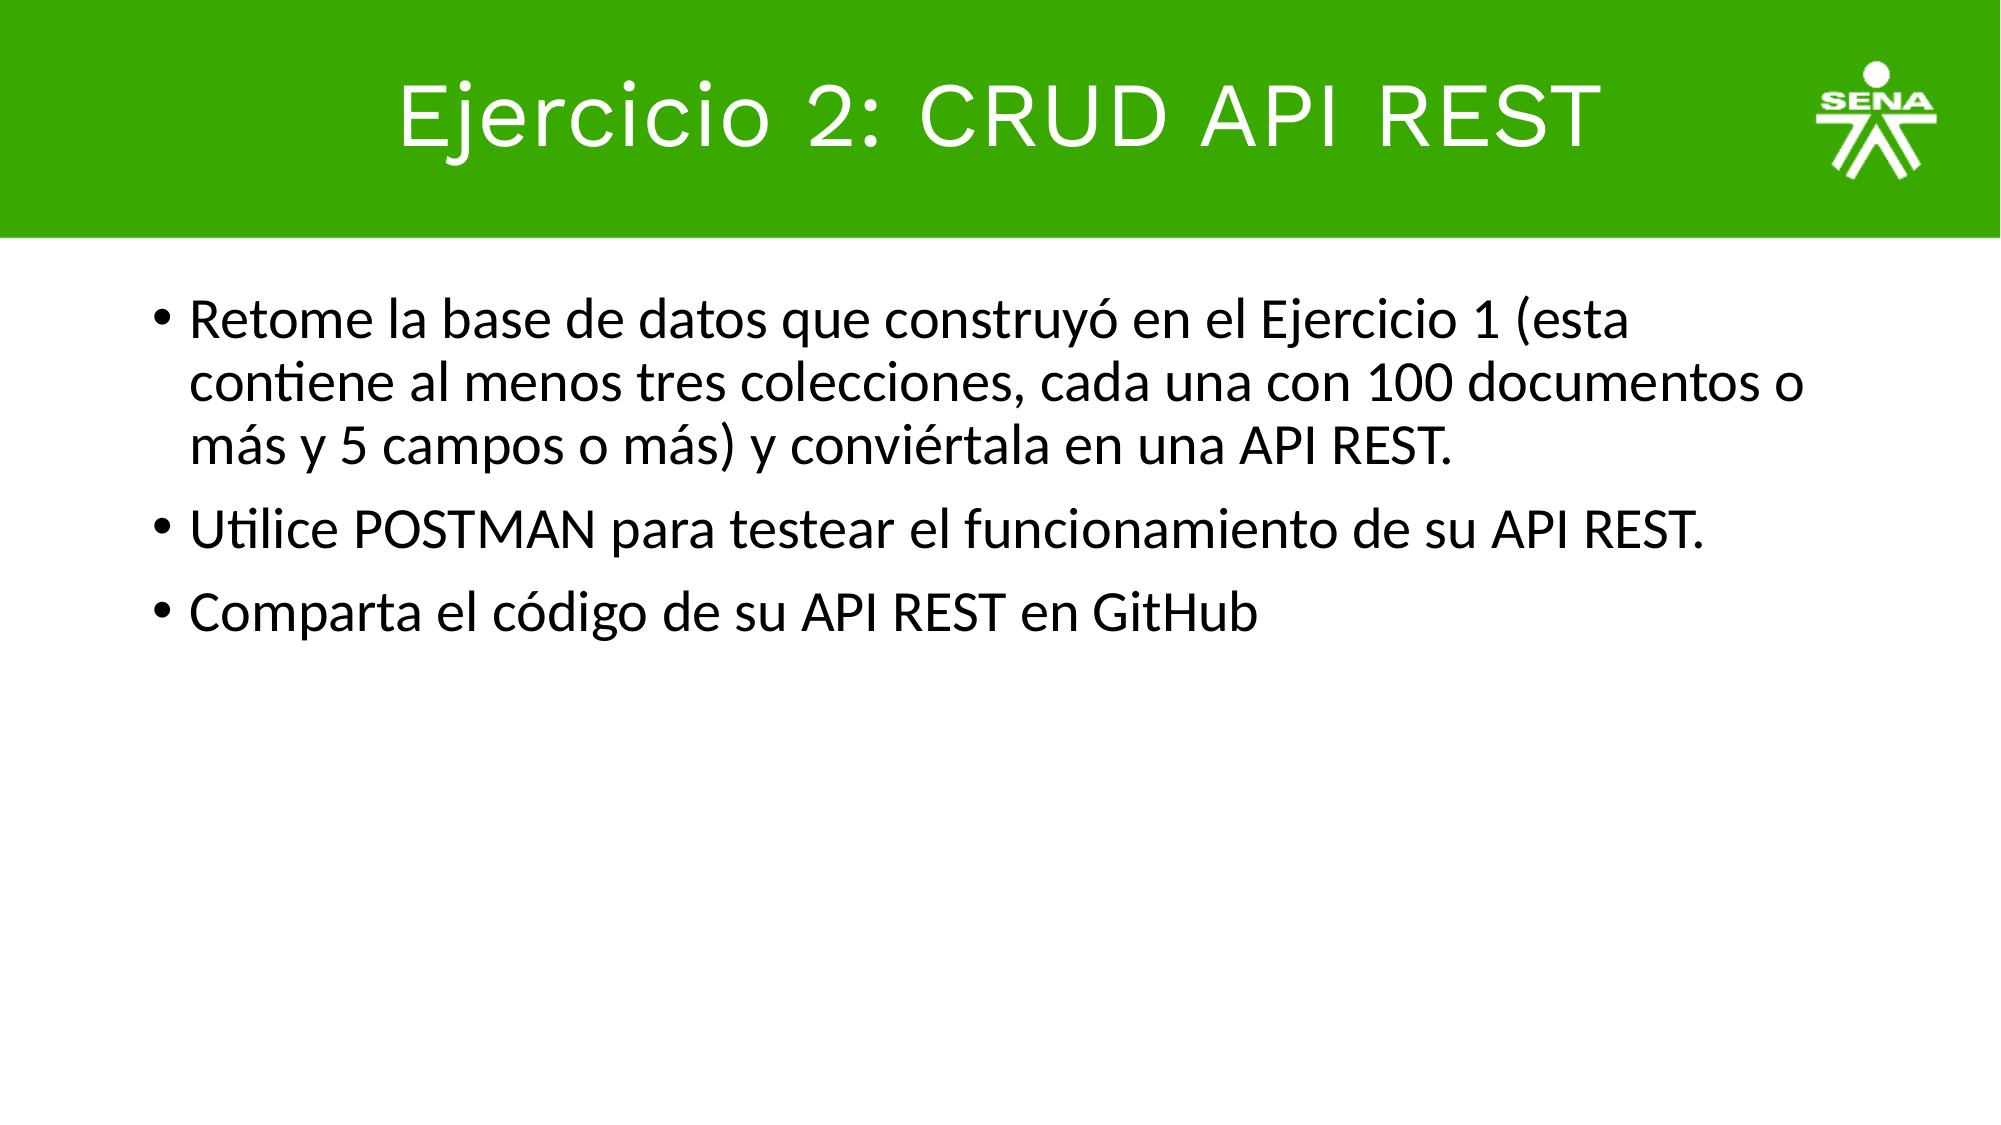

# Ejercicio 2: CRUD API REST
Retome la base de datos que construyó en el Ejercicio 1 (esta contiene al menos tres colecciones, cada una con 100 documentos o más y 5 campos o más) y conviértala en una API REST.
Utilice POSTMAN para testear el funcionamiento de su API REST.
Comparta el código de su API REST en GitHub